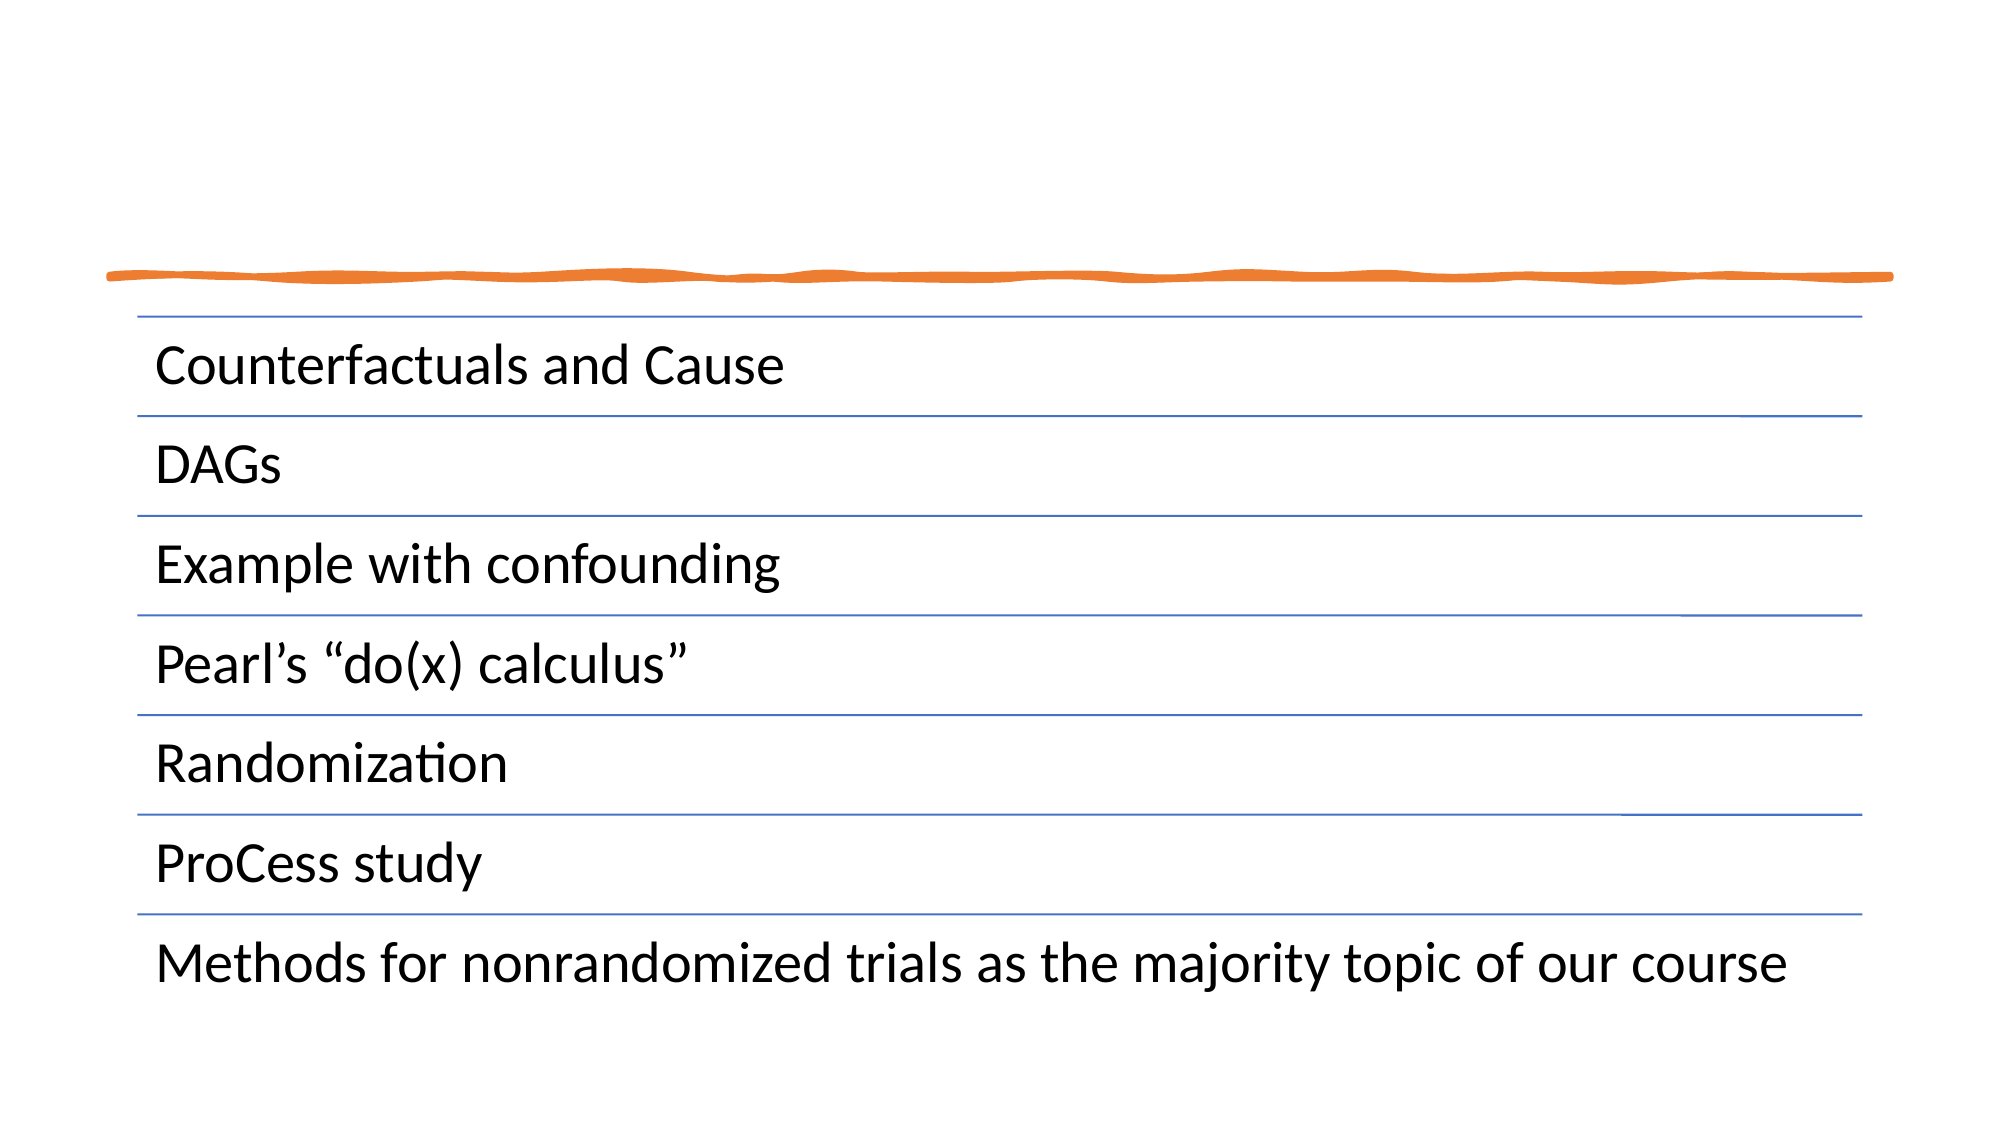

Counterfactuals and Cause
DAGs
Example with confounding
Pearl’s “do(x) calculus”
Randomization
ProCess study
Methods for nonrandomized trials as the majority topic of our course